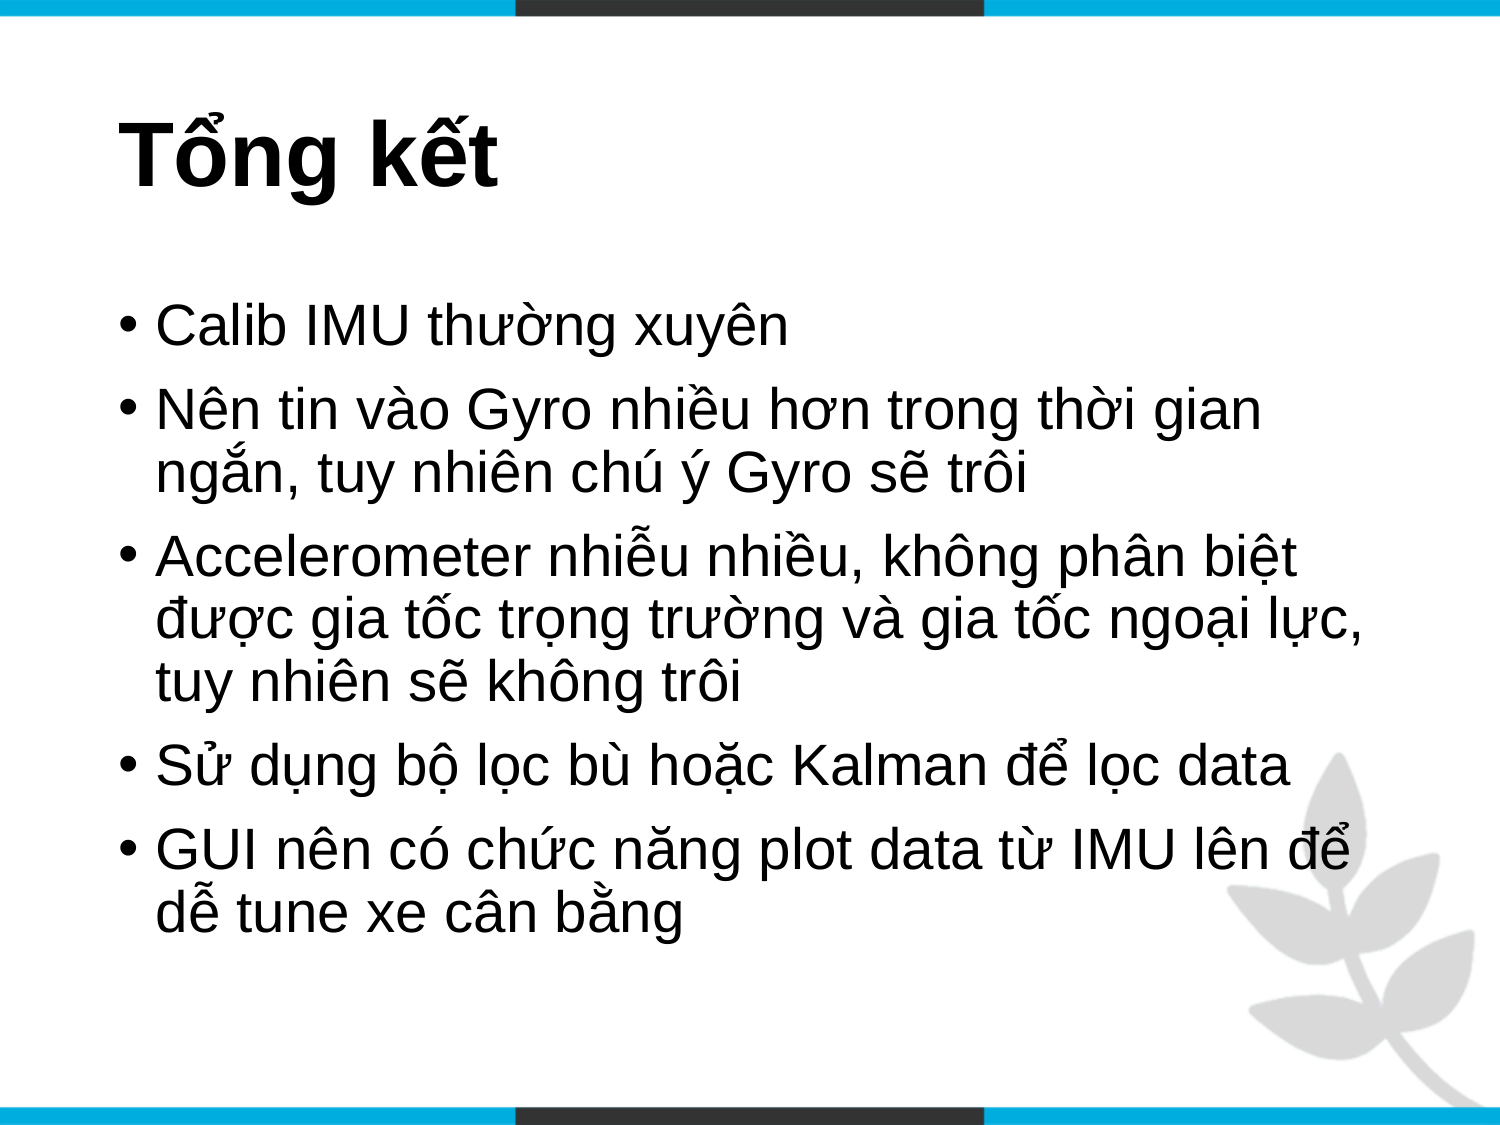

# Tổng kết
Calib IMU thường xuyên
Nên tin vào Gyro nhiều hơn trong thời gian ngắn, tuy nhiên chú ý Gyro sẽ trôi
Accelerometer nhiễu nhiều, không phân biệt được gia tốc trọng trường và gia tốc ngoại lực, tuy nhiên sẽ không trôi
Sử dụng bộ lọc bù hoặc Kalman để lọc data
GUI nên có chức năng plot data từ IMU lên để dễ tune xe cân bằng